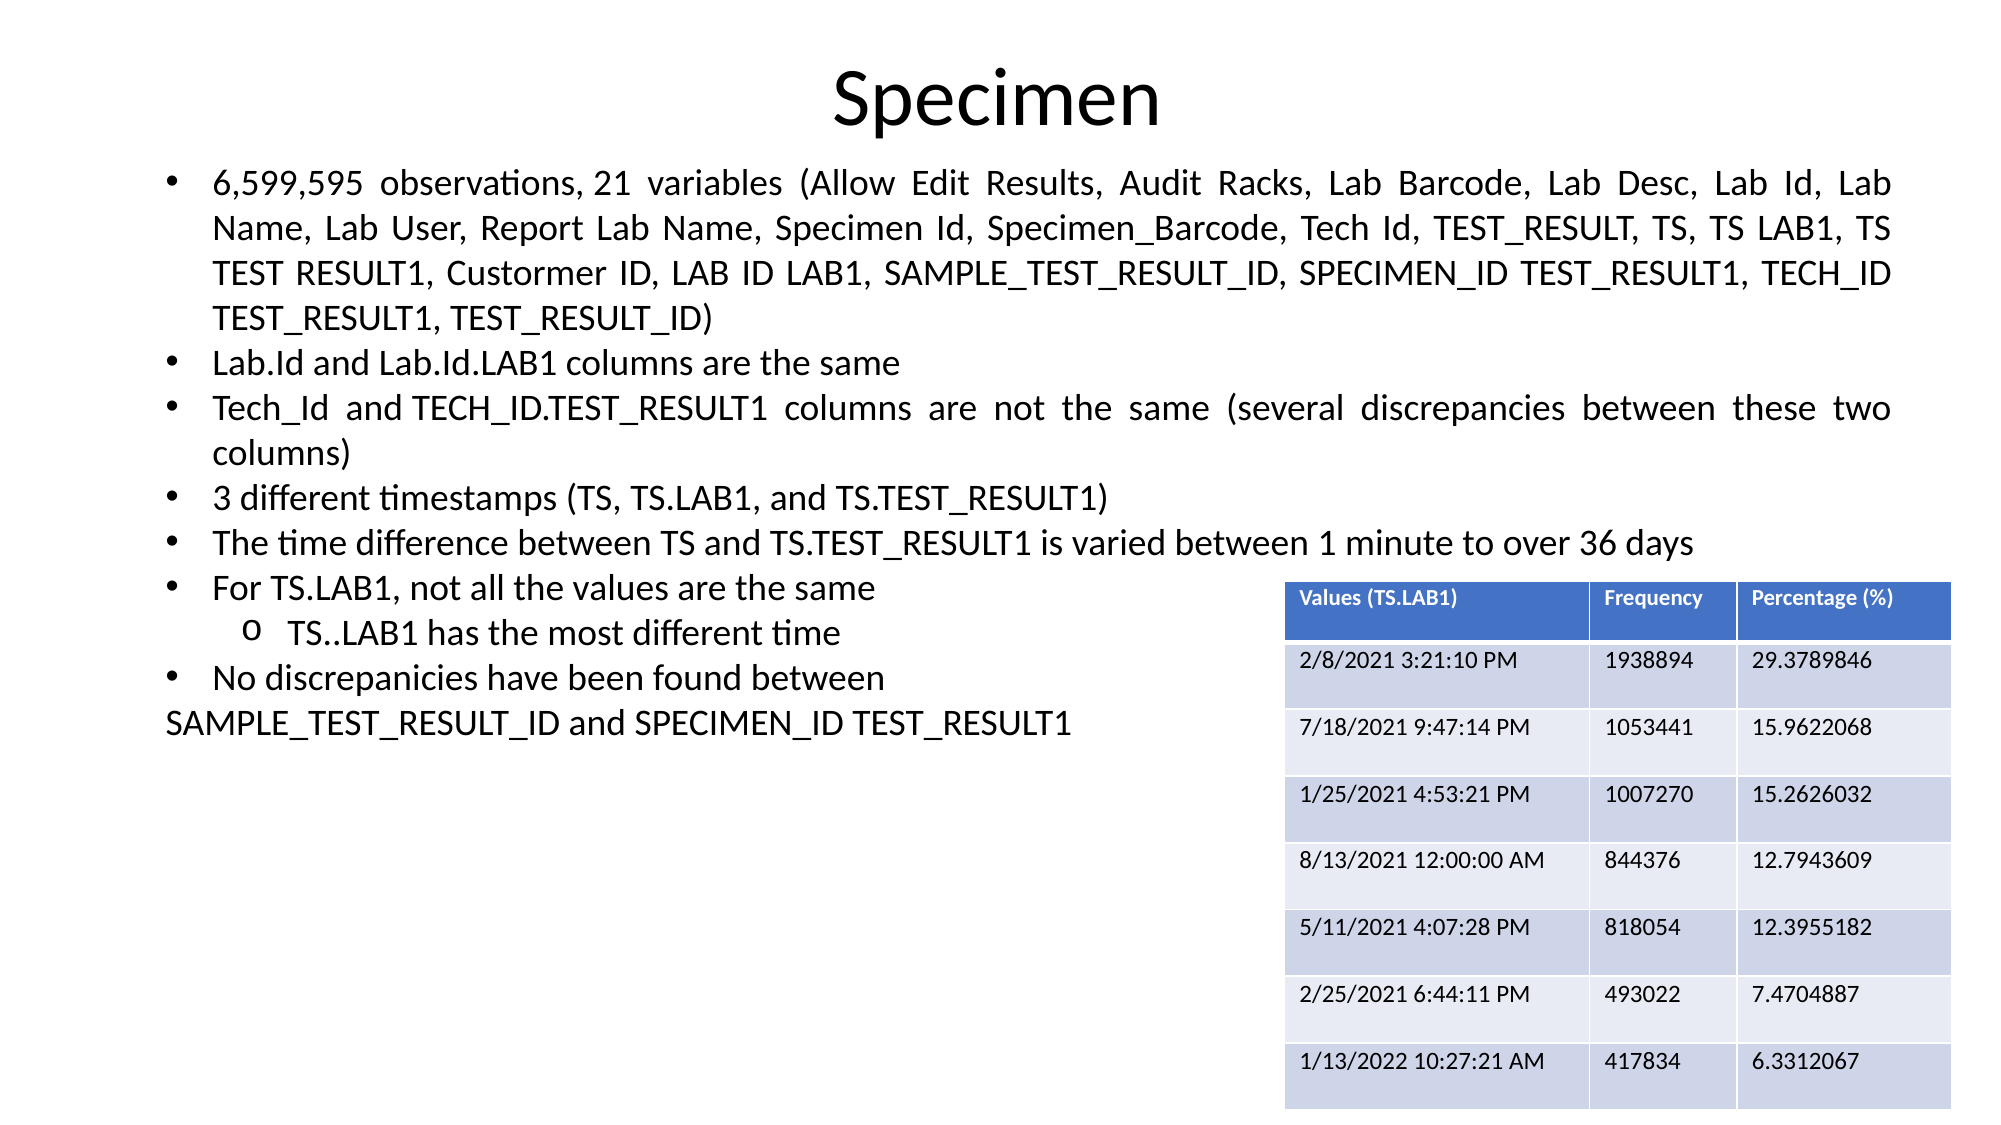

Specimen
6,599,595 observations, 21 variables (Allow Edit Results, Audit Racks, Lab Barcode, Lab Desc, Lab Id, Lab Name, Lab User, Report Lab Name, Specimen Id, Specimen_Barcode, Tech Id, TEST_RESULT, TS, TS LAB1, TS TEST RESULT1, Custormer ID, LAB ID LAB1, SAMPLE_TEST_RESULT_ID, SPECIMEN_ID TEST_RESULT1, TECH_ID TEST_RESULT1, TEST_RESULT_ID)
Lab.Id and Lab.Id.LAB1 columns are the same
Tech_Id and TECH_ID.TEST_RESULT1 columns are not the same (several discrepancies between these two columns)
3 different timestamps (TS, TS.LAB1, and TS.TEST_RESULT1)
The time difference between TS and TS.TEST_RESULT1 is varied between 1 minute to over 36 days
For TS.LAB1, not all the values are the same
TS..LAB1 has the most different time
No discrepanicies have been found between
SAMPLE_TEST_RESULT_ID and SPECIMEN_ID TEST_RESULT1
| Values (TS.LAB1) | Frequency | Percentage (%) |
| --- | --- | --- |
| 2/8/2021 3:21:10 PM | 1938894 | 29.3789846 |
| 7/18/2021 9:47:14 PM | 1053441 | 15.9622068 |
| 1/25/2021 4:53:21 PM | 1007270 | 15.2626032 |
| 8/13/2021 12:00:00 AM | 844376 | 12.7943609 |
| 5/11/2021 4:07:28 PM | 818054 | 12.3955182 |
| 2/25/2021 6:44:11 PM | 493022 | 7.4704887 |
| 1/13/2022 10:27:21 AM | 417834 | 6.3312067 |